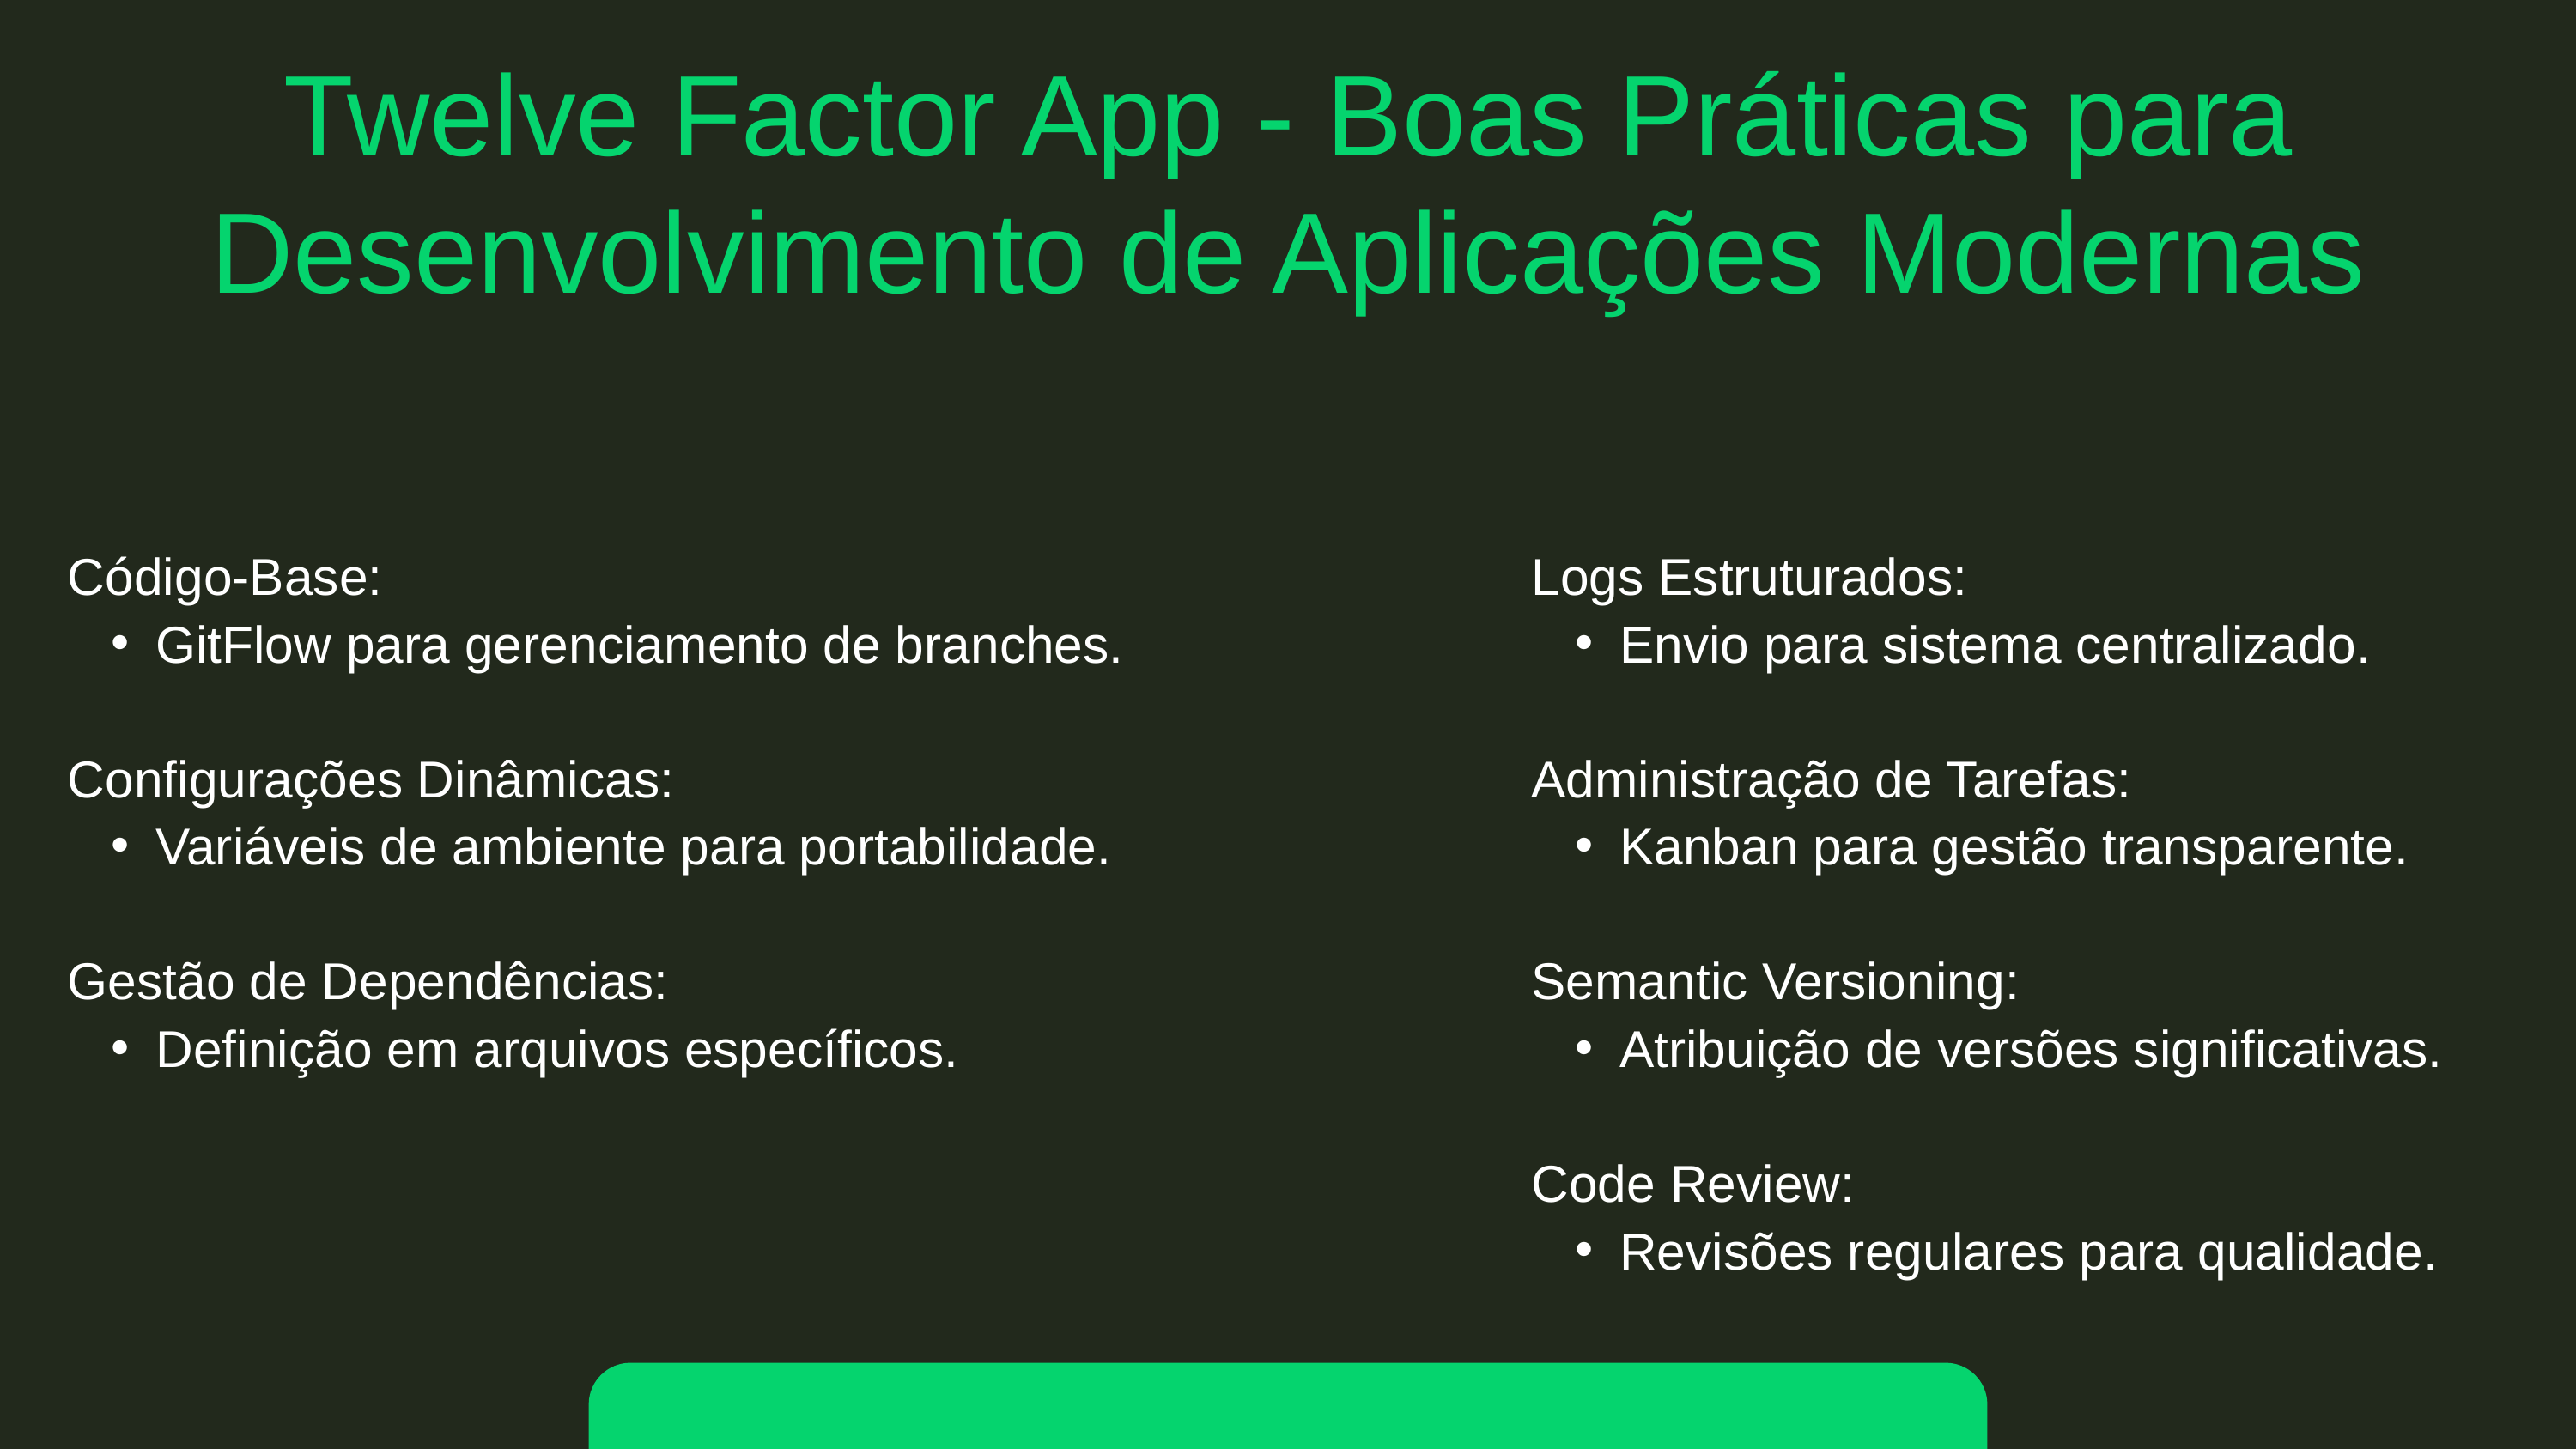

Twelve Factor App - Boas Práticas para Desenvolvimento de Aplicações Modernas
Código-Base:
GitFlow para gerenciamento de branches.

Configurações Dinâmicas:
Variáveis de ambiente para portabilidade.

Gestão de Dependências:
Definição em arquivos específicos.

Logs Estruturados:
Envio para sistema centralizado.

Administração de Tarefas:
Kanban para gestão transparente.

Semantic Versioning:
Atribuição de versões significativas.

Code Review:
Revisões regulares para qualidade.